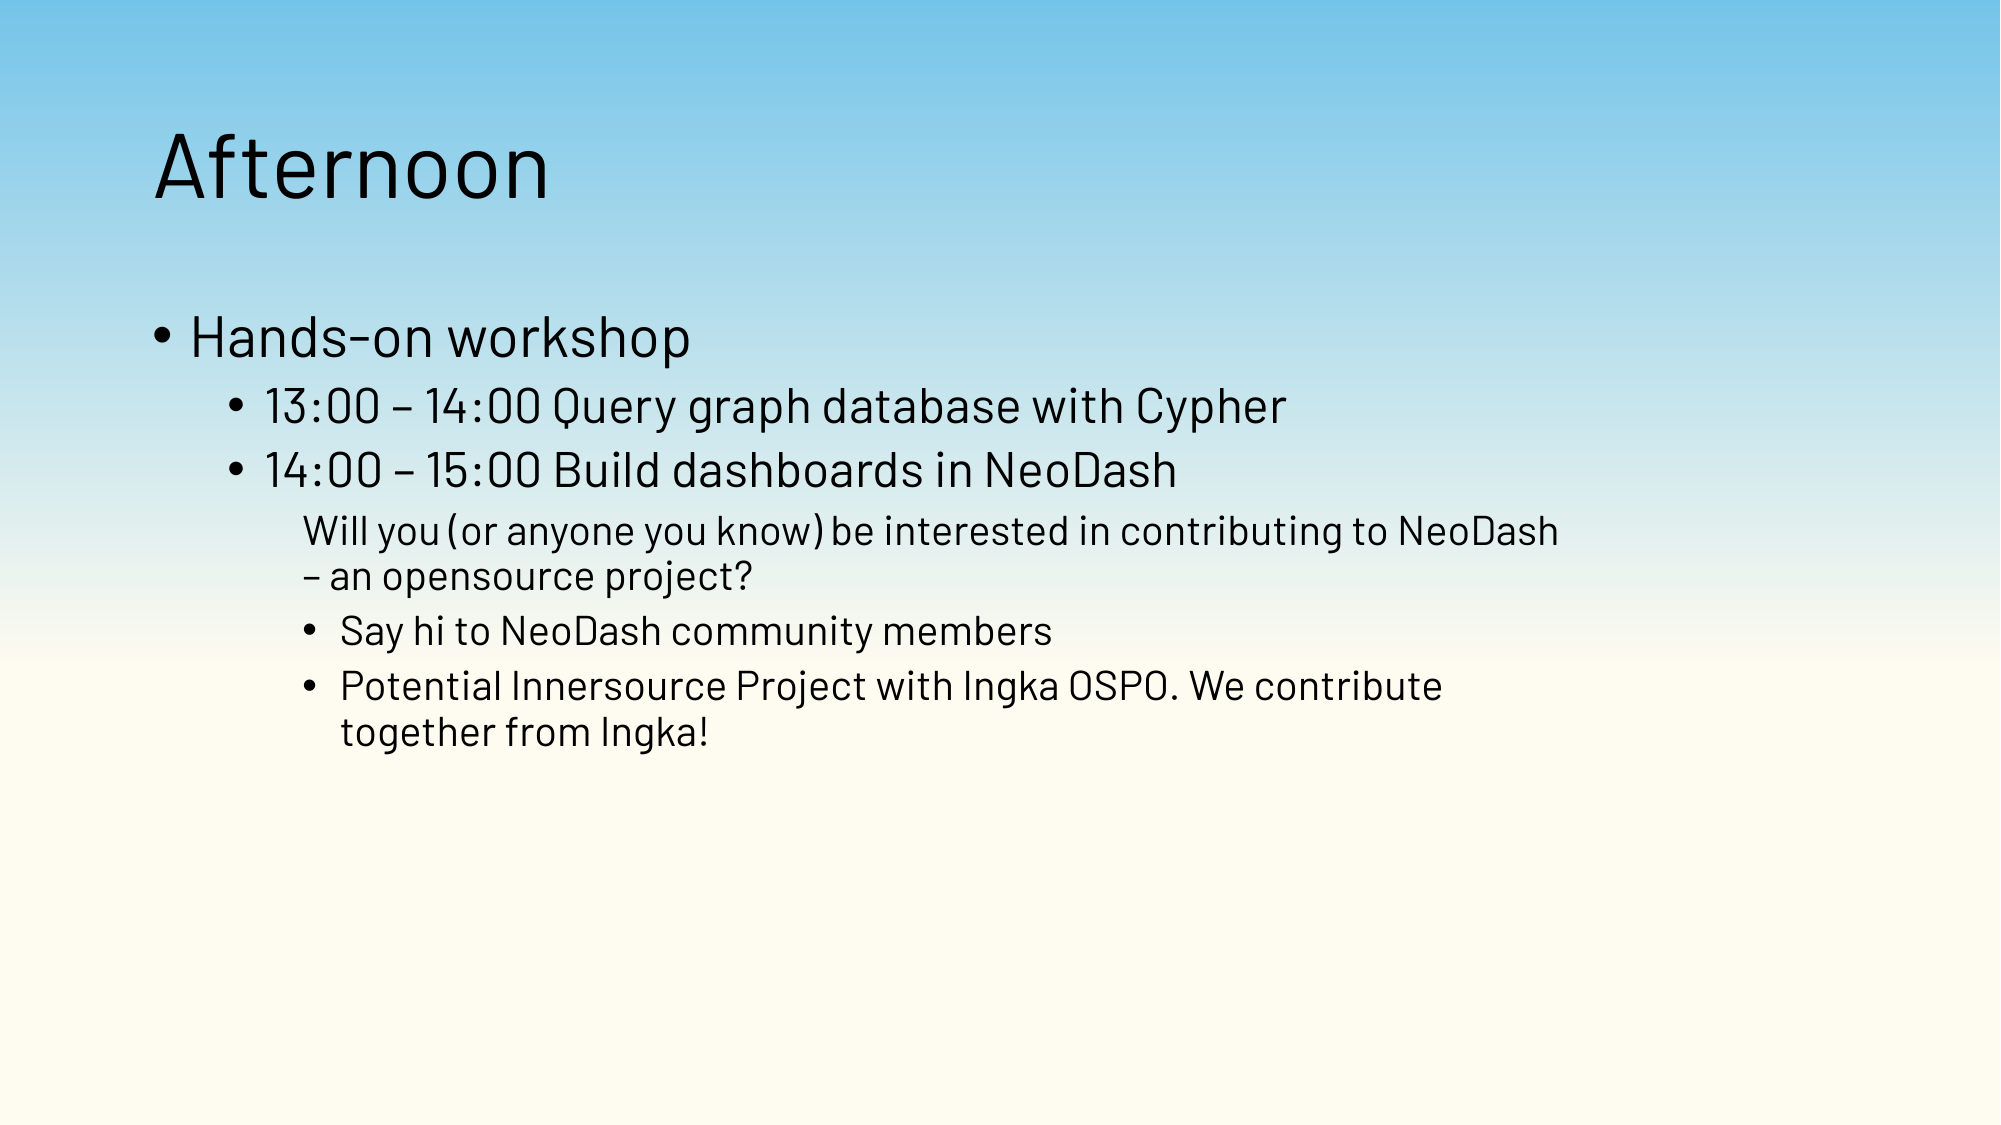

# Afternoon
Hands-on workshop
13:00 – 14:00 Query graph database with Cypher
14:00 – 15:00 Build dashboards in NeoDash
Will you (or anyone you know) be interested in contributing to NeoDash – an opensource project?
Say hi to NeoDash community members
Potential Innersource Project with Ingka OSPO. We contribute together from Ingka!